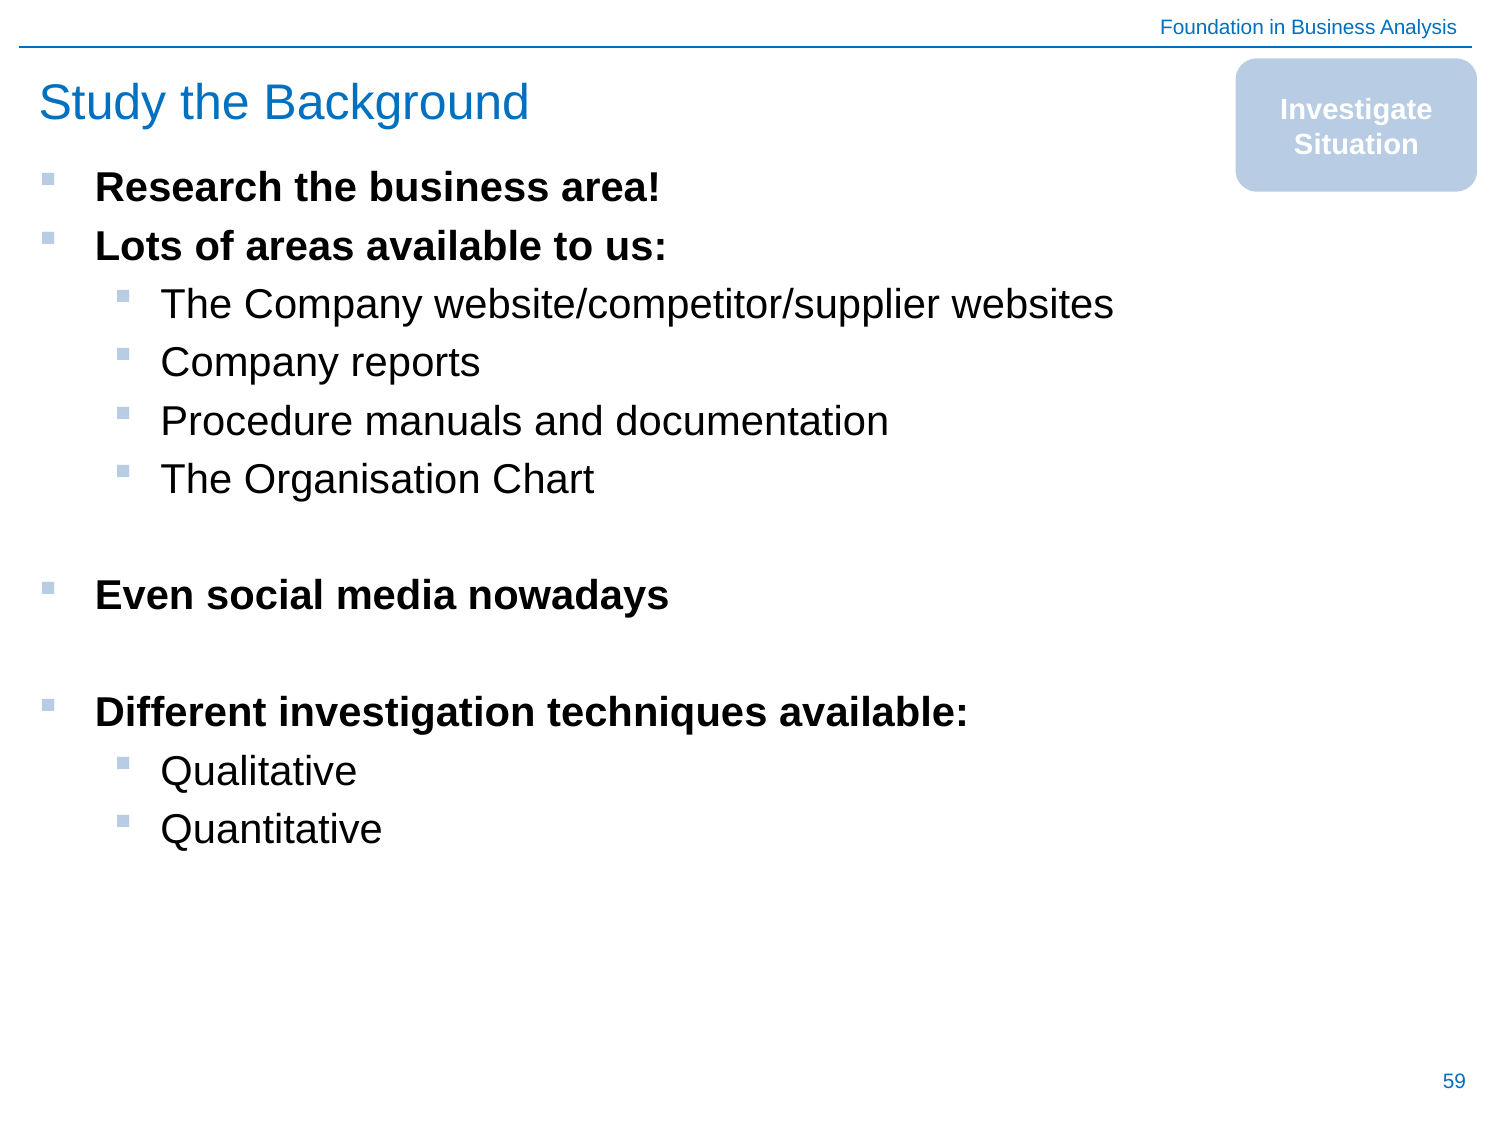

Investigate Situation
# Study the Background
Research the business area!
Lots of areas available to us:
The Company website/competitor/supplier websites
Company reports
Procedure manuals and documentation
The Organisation Chart

Even social media nowadays

Different investigation techniques available:
Qualitative
Quantitative